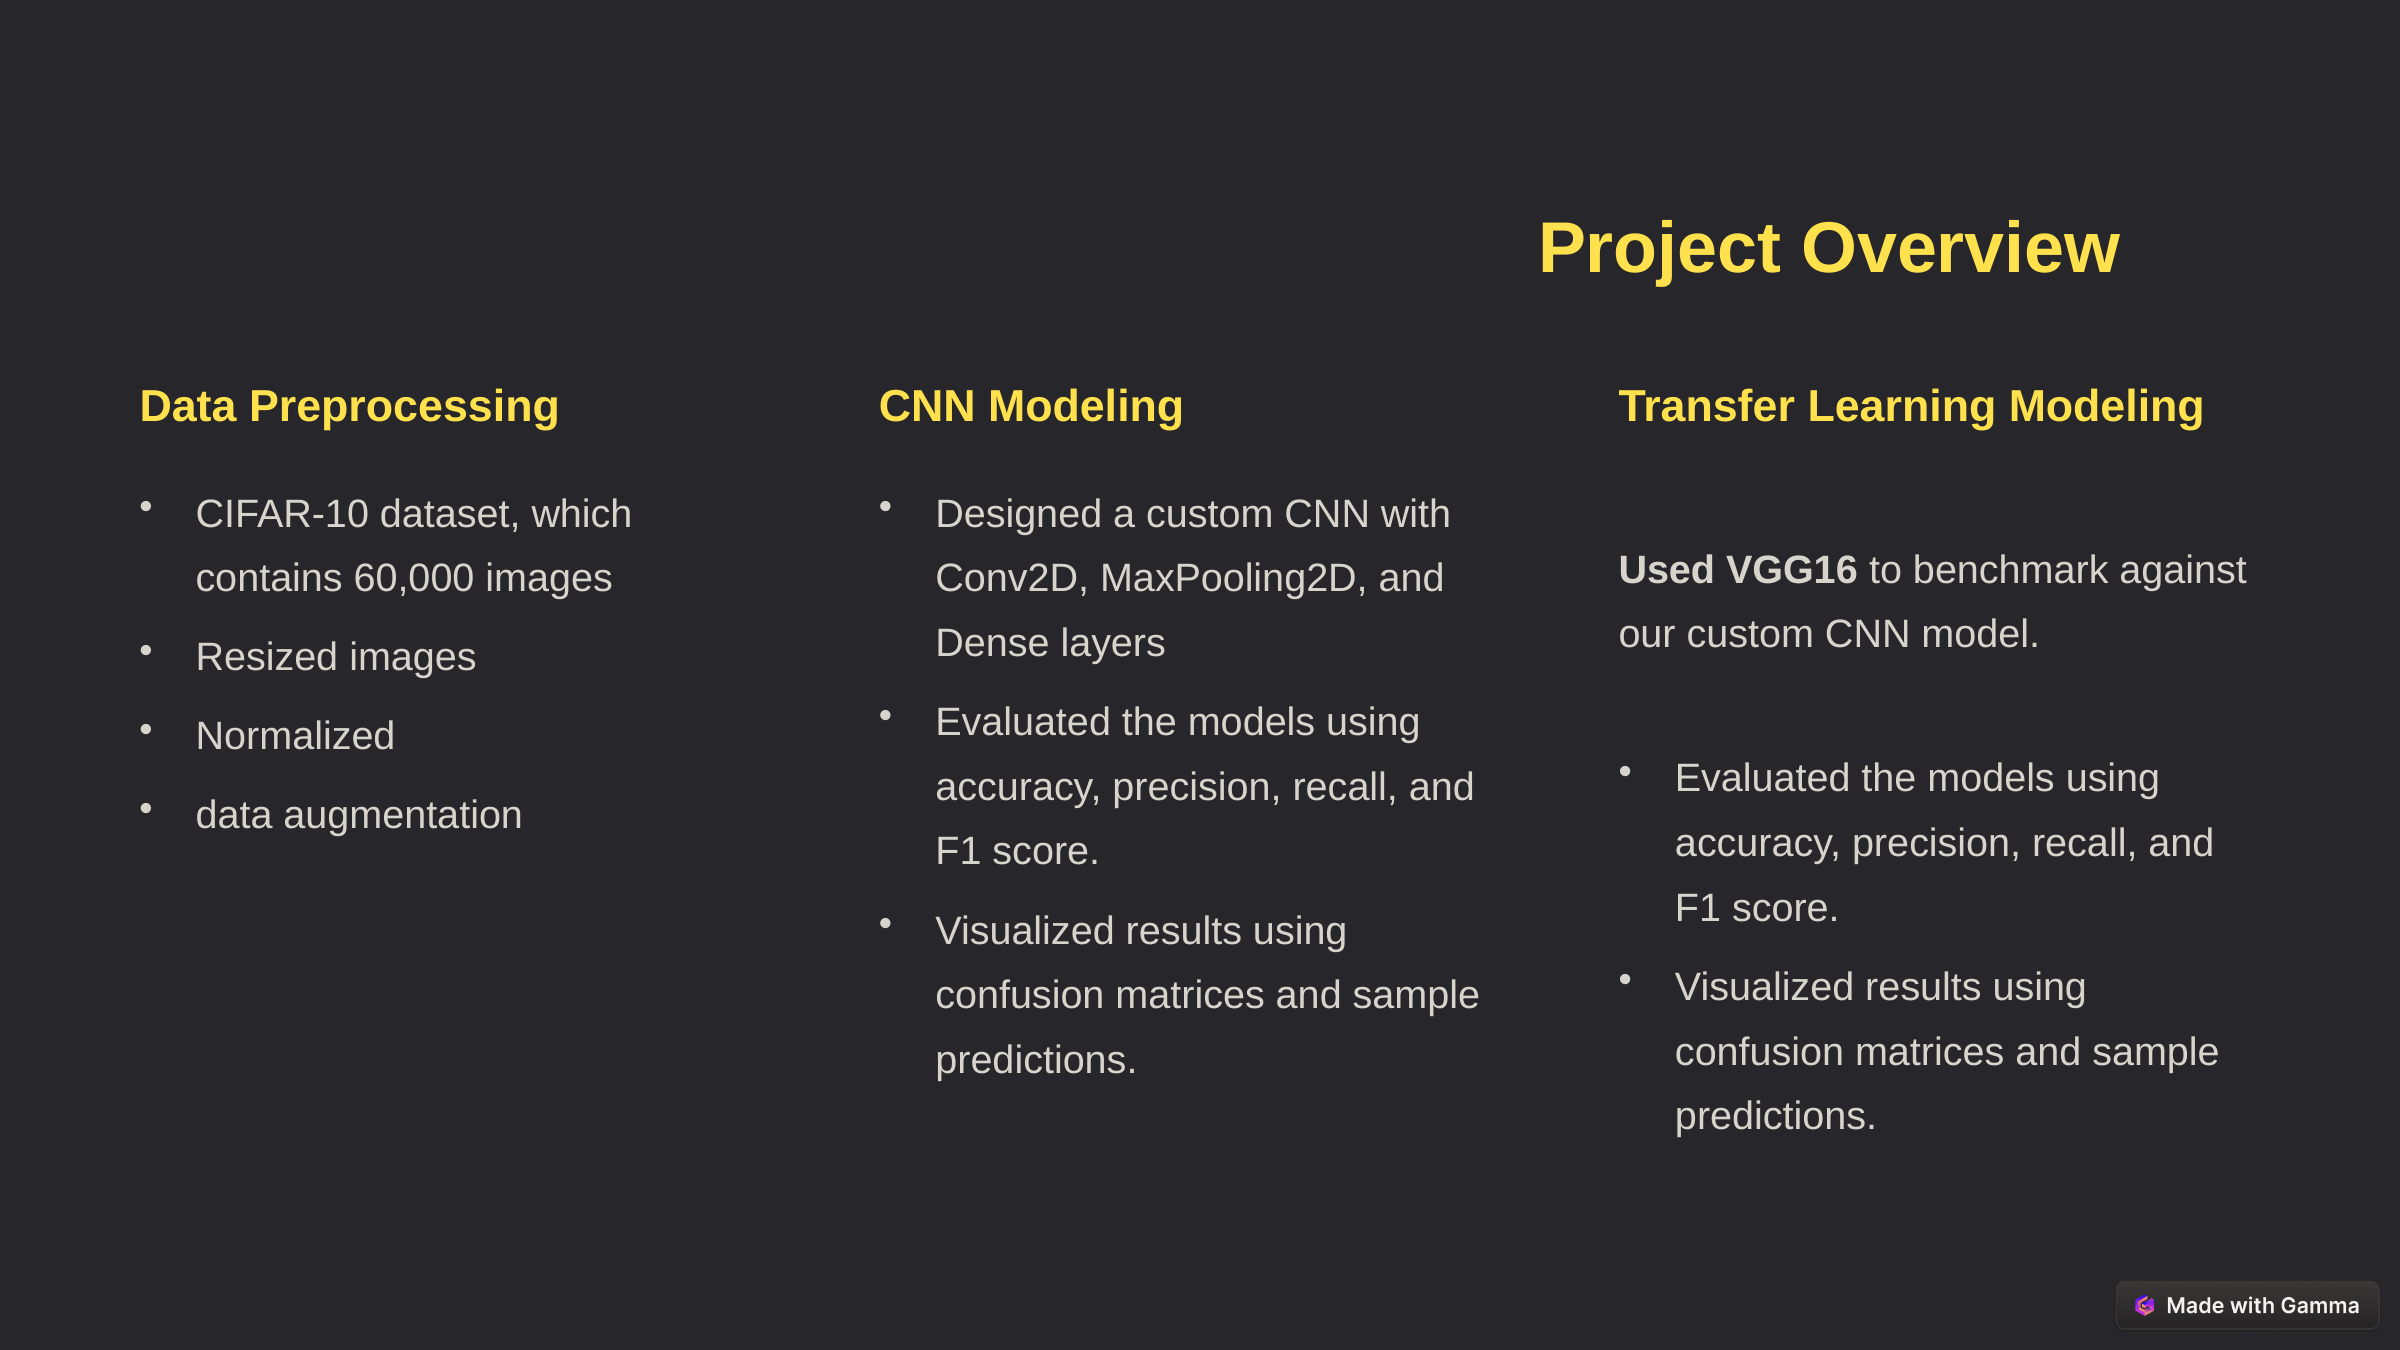

Project Overview
Data Preprocessing
CNN Modeling
Transfer Learning Modeling
CIFAR-10 dataset, which contains 60,000 images
Designed a custom CNN with Conv2D, MaxPooling2D, and Dense layers
Used VGG16 to benchmark against our custom CNN model.
Resized images
Evaluated the models using accuracy, precision, recall, and F1 score.
Normalized
Evaluated the models using accuracy, precision, recall, and F1 score.
data augmentation
Visualized results using confusion matrices and sample predictions.
Visualized results using confusion matrices and sample predictions.